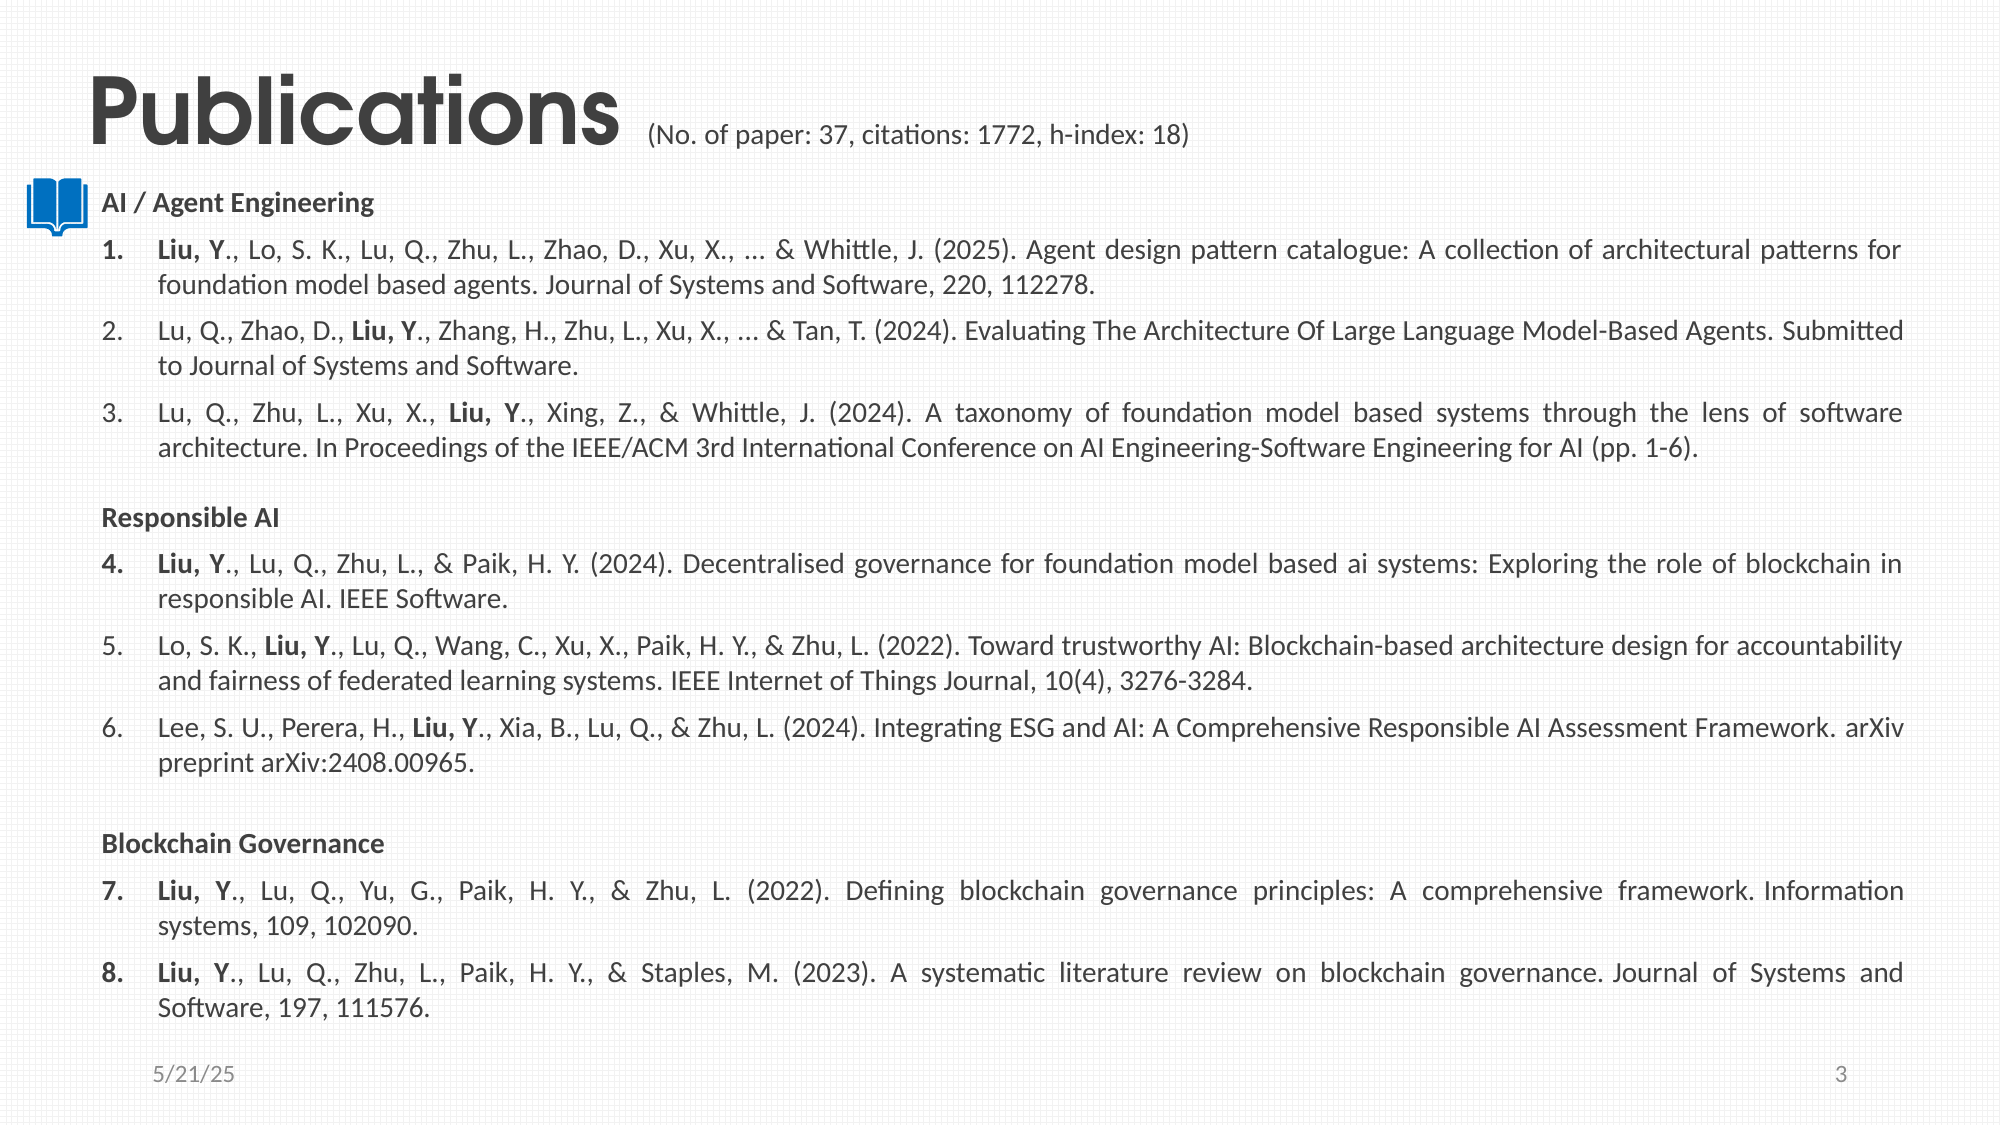

Publications (No. of paper: 37, citations: 1772, h-index: 18)
AI / Agent Engineering
Liu, Y., Lo, S. K., Lu, Q., Zhu, L., Zhao, D., Xu, X., ... & Whittle, J. (2025). Agent design pattern catalogue: A collection of architectural patterns for foundation model based agents. Journal of Systems and Software, 220, 112278.
Lu, Q., Zhao, D., Liu, Y., Zhang, H., Zhu, L., Xu, X., ... & Tan, T. (2024). Evaluating The Architecture Of Large Language Model-Based Agents. Submitted to Journal of Systems and Software.
Lu, Q., Zhu, L., Xu, X., Liu, Y., Xing, Z., & Whittle, J. (2024). A taxonomy of foundation model based systems through the lens of software architecture. In Proceedings of the IEEE/ACM 3rd International Conference on AI Engineering-Software Engineering for AI (pp. 1-6).

Responsible AI
Liu, Y., Lu, Q., Zhu, L., & Paik, H. Y. (2024). Decentralised governance for foundation model based ai systems: Exploring the role of blockchain in responsible AI. IEEE Software.
Lo, S. K., Liu, Y., Lu, Q., Wang, C., Xu, X., Paik, H. Y., & Zhu, L. (2022). Toward trustworthy AI: Blockchain-based architecture design for accountability and fairness of federated learning systems. IEEE Internet of Things Journal, 10(4), 3276-3284.
Lee, S. U., Perera, H., Liu, Y., Xia, B., Lu, Q., & Zhu, L. (2024). Integrating ESG and AI: A Comprehensive Responsible AI Assessment Framework. arXiv preprint arXiv:2408.00965.

Blockchain Governance
Liu, Y., Lu, Q., Yu, G., Paik, H. Y., & Zhu, L. (2022). Defining blockchain governance principles: A comprehensive framework. Information systems, 109, 102090.
Liu, Y., Lu, Q., Zhu, L., Paik, H. Y., & Staples, M. (2023). A systematic literature review on blockchain governance. Journal of Systems and Software, 197, 111576.

5/21/25
3